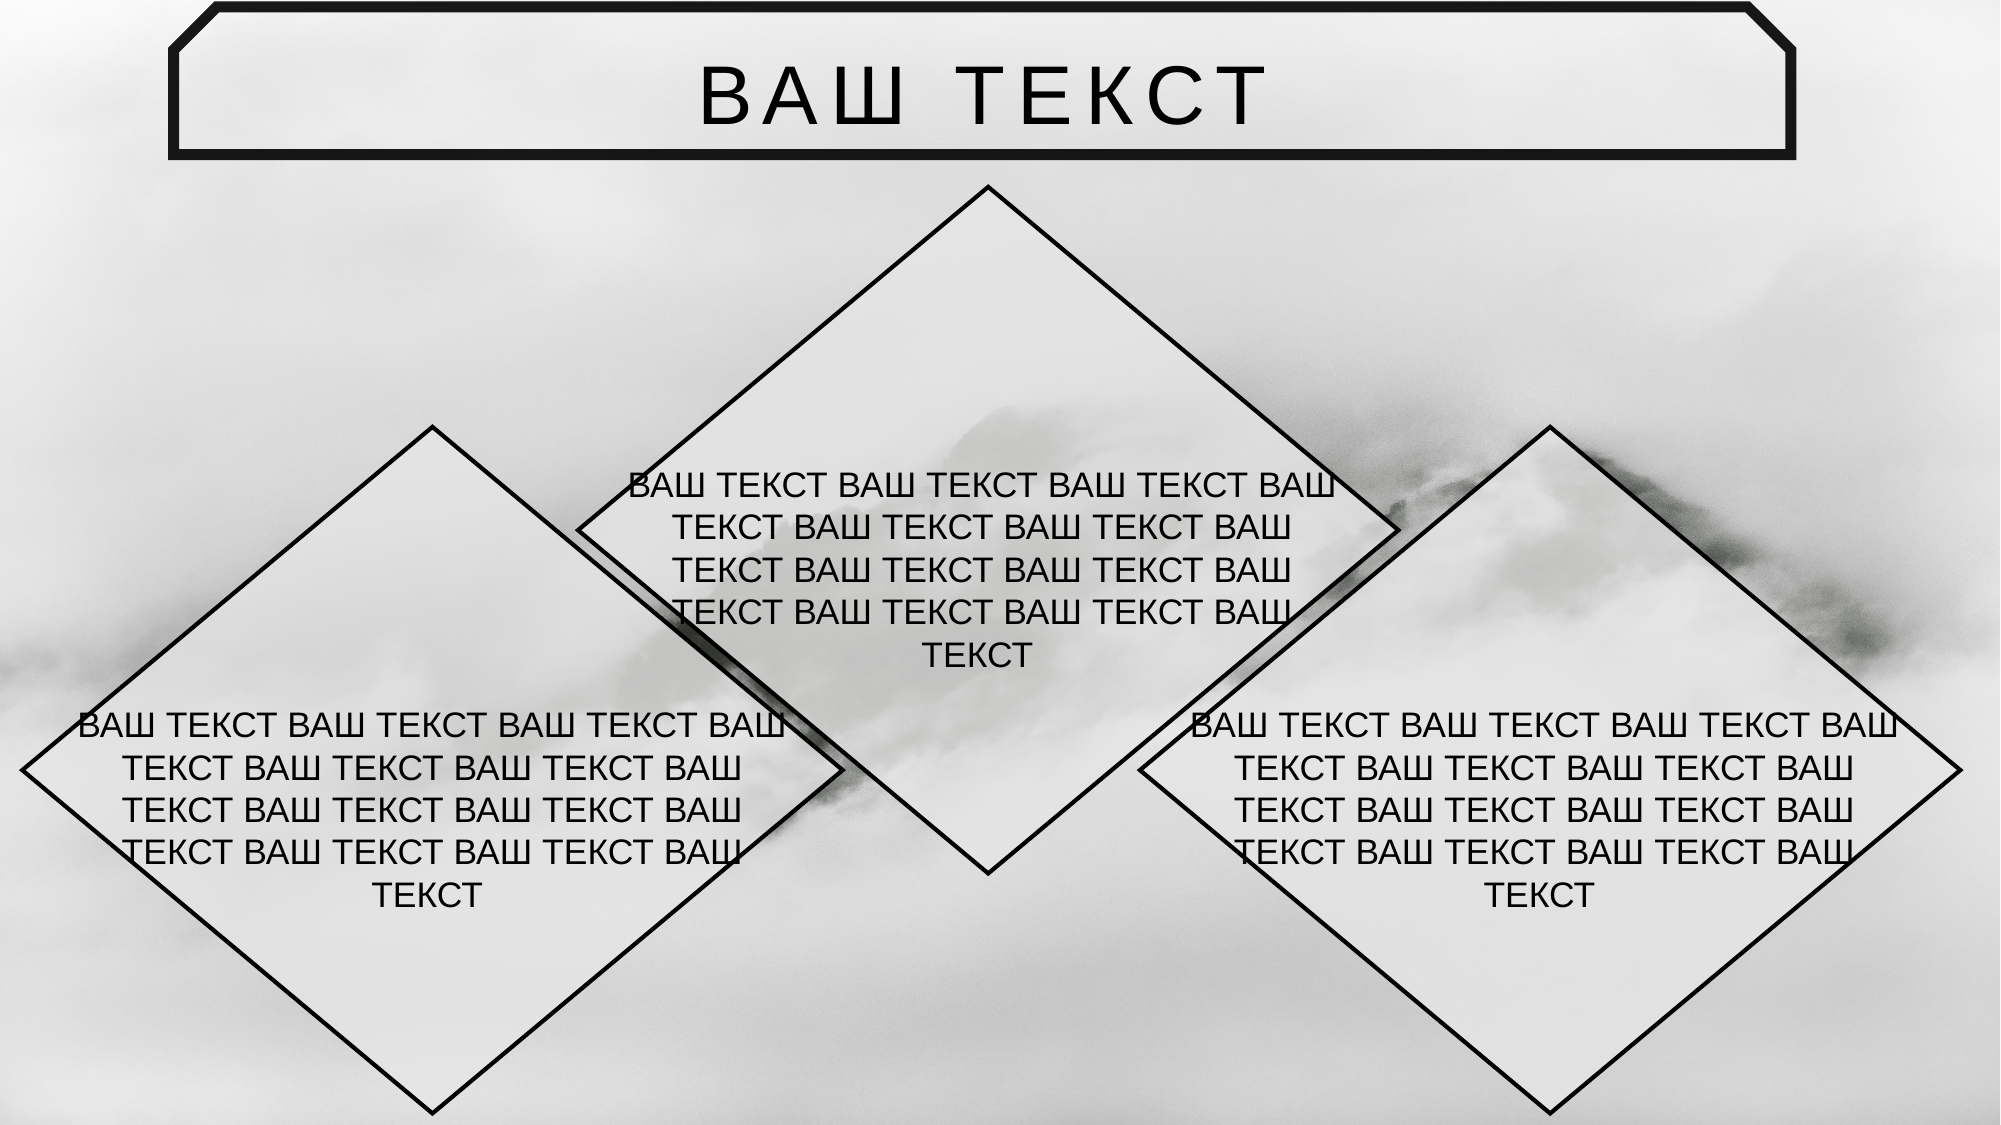

ВАШ ТЕКСТ

ВАШ ТЕКСТ ВАШ ТЕКСТ ВАШ ТЕКСТ ВАШ ТЕКСТ ВАШ ТЕКСТ ВАШ ТЕКСТ ВАШ ТЕКСТ ВАШ ТЕКСТ ВАШ ТЕКСТ ВАШ ТЕКСТ ВАШ ТЕКСТ ВАШ ТЕКСТ ВАШ ТЕКСТ
ВАШ ТЕКСТ ВАШ ТЕКСТ ВАШ ТЕКСТ ВАШ ТЕКСТ ВАШ ТЕКСТ ВАШ ТЕКСТ ВАШ ТЕКСТ ВАШ ТЕКСТ ВАШ ТЕКСТ ВАШ ТЕКСТ ВАШ ТЕКСТ ВАШ ТЕКСТ ВАШ ТЕКСТ
ВАШ ТЕКСТ ВАШ ТЕКСТ ВАШ ТЕКСТ ВАШ ТЕКСТ ВАШ ТЕКСТ ВАШ ТЕКСТ ВАШ ТЕКСТ ВАШ ТЕКСТ ВАШ ТЕКСТ ВАШ ТЕКСТ ВАШ ТЕКСТ ВАШ ТЕКСТ ВАШ ТЕКСТ